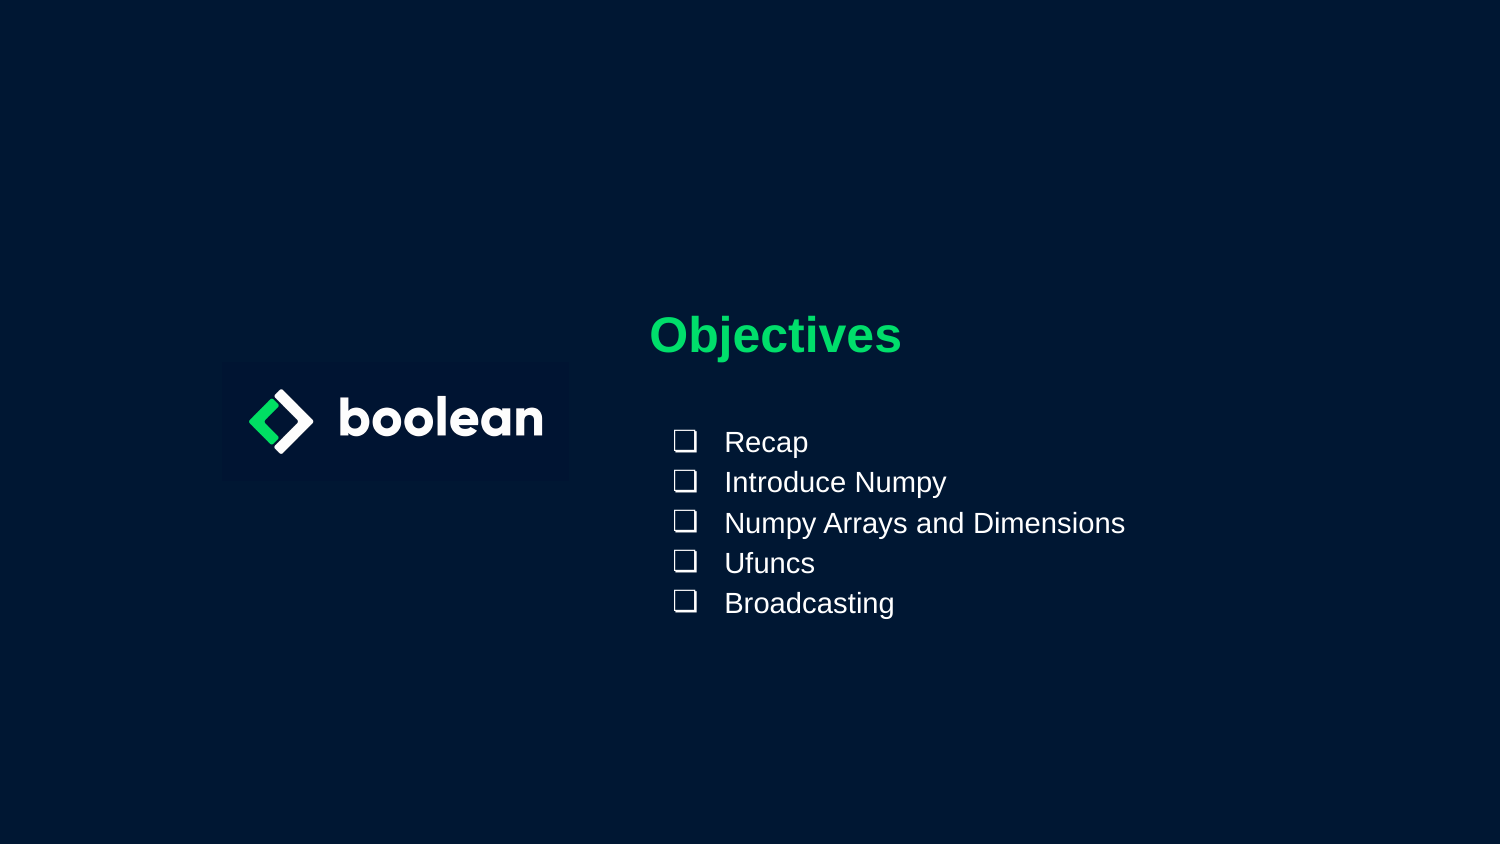

# Objectives
Recap
Introduce Numpy
Numpy Arrays and Dimensions
Ufuncs
Broadcasting